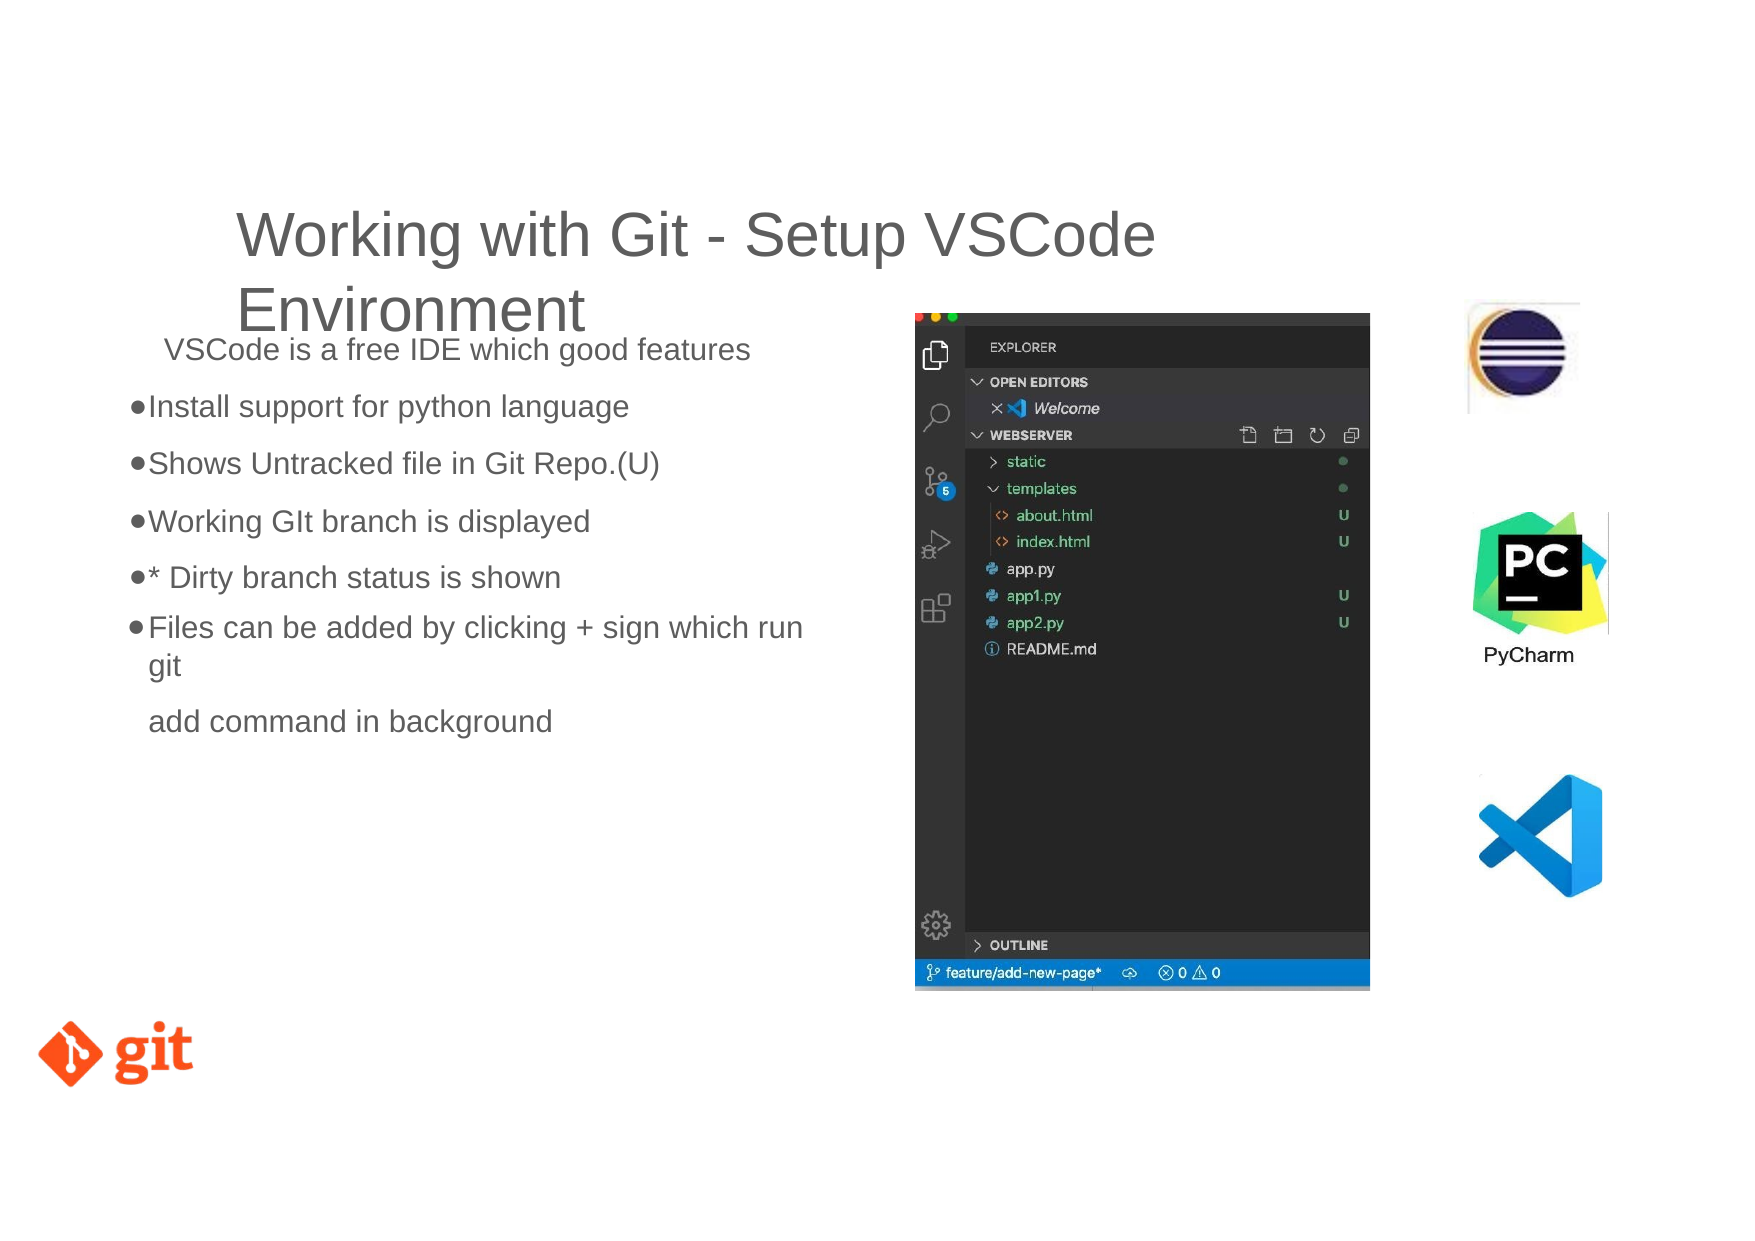

# Working with Git - Setup VSCode Environment

VSCode is a free IDE which good features
Install support for python language
Shows Untracked ﬁle in Git Repo.(U)
Working GIt branch is displayed
* Dirty branch status is shown
Files can be added by clicking + sign which run git
add command in background